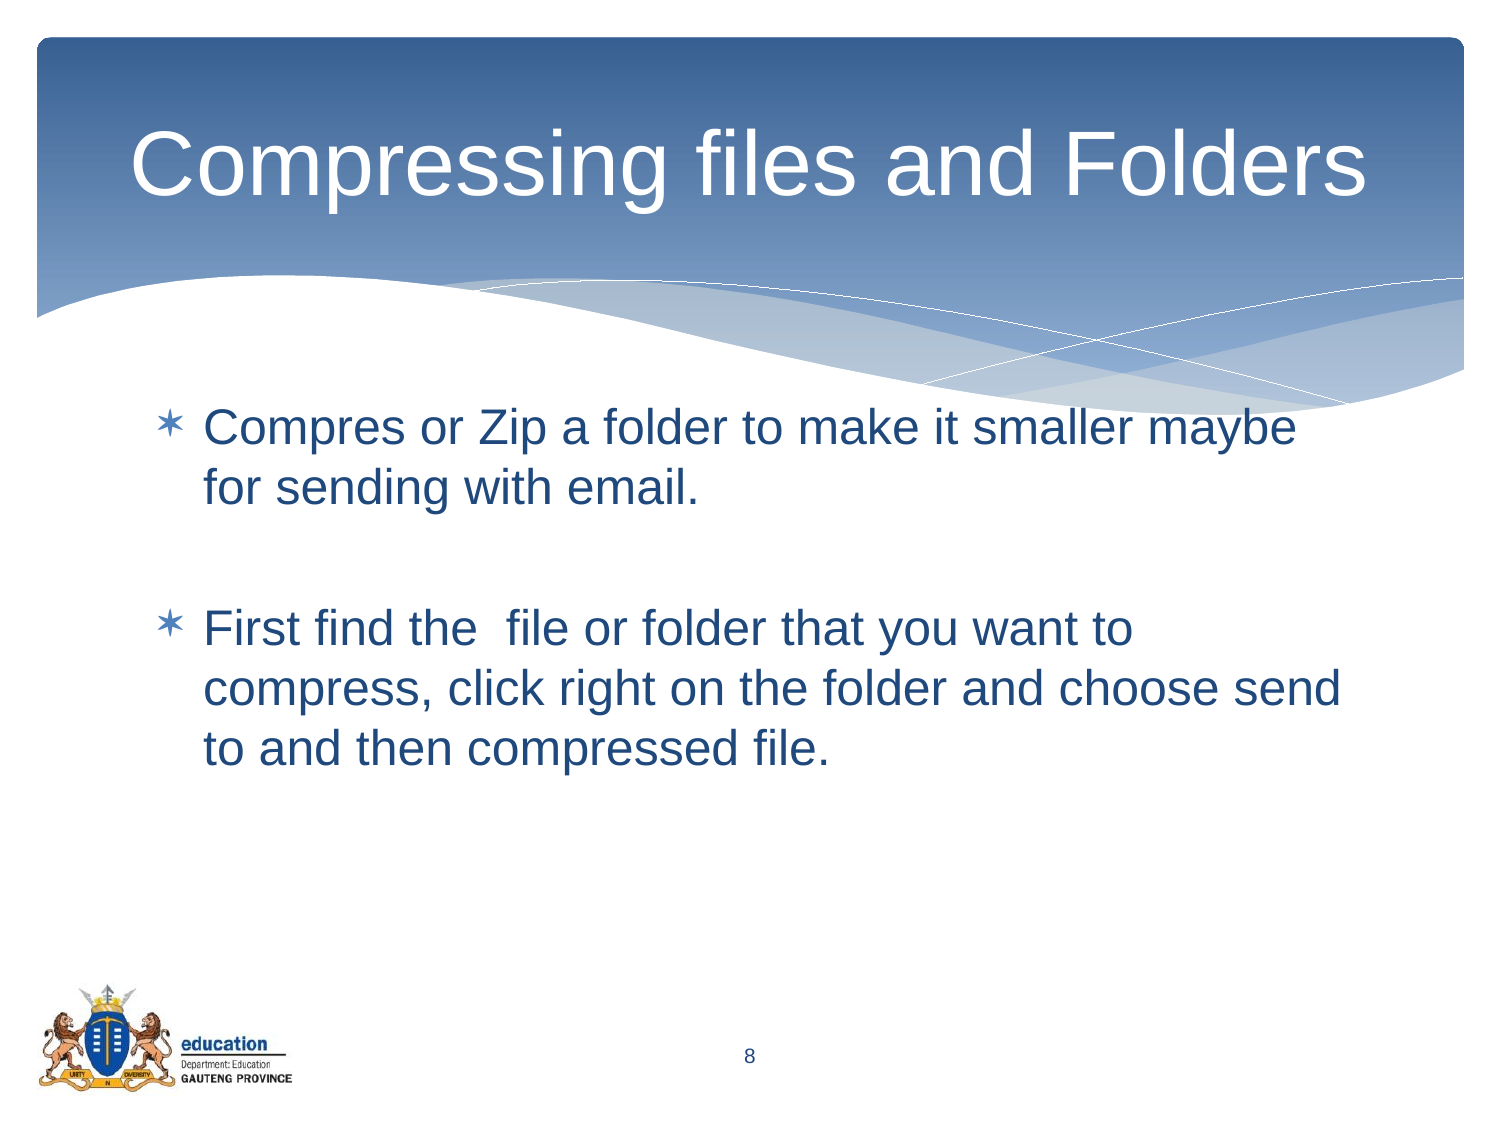

# Compressing files and Folders
Compres or Zip a folder to make it smaller maybe for sending with email.

First find the  file or folder that you want to compress, click right on the folder and choose send to and then compressed file.
8